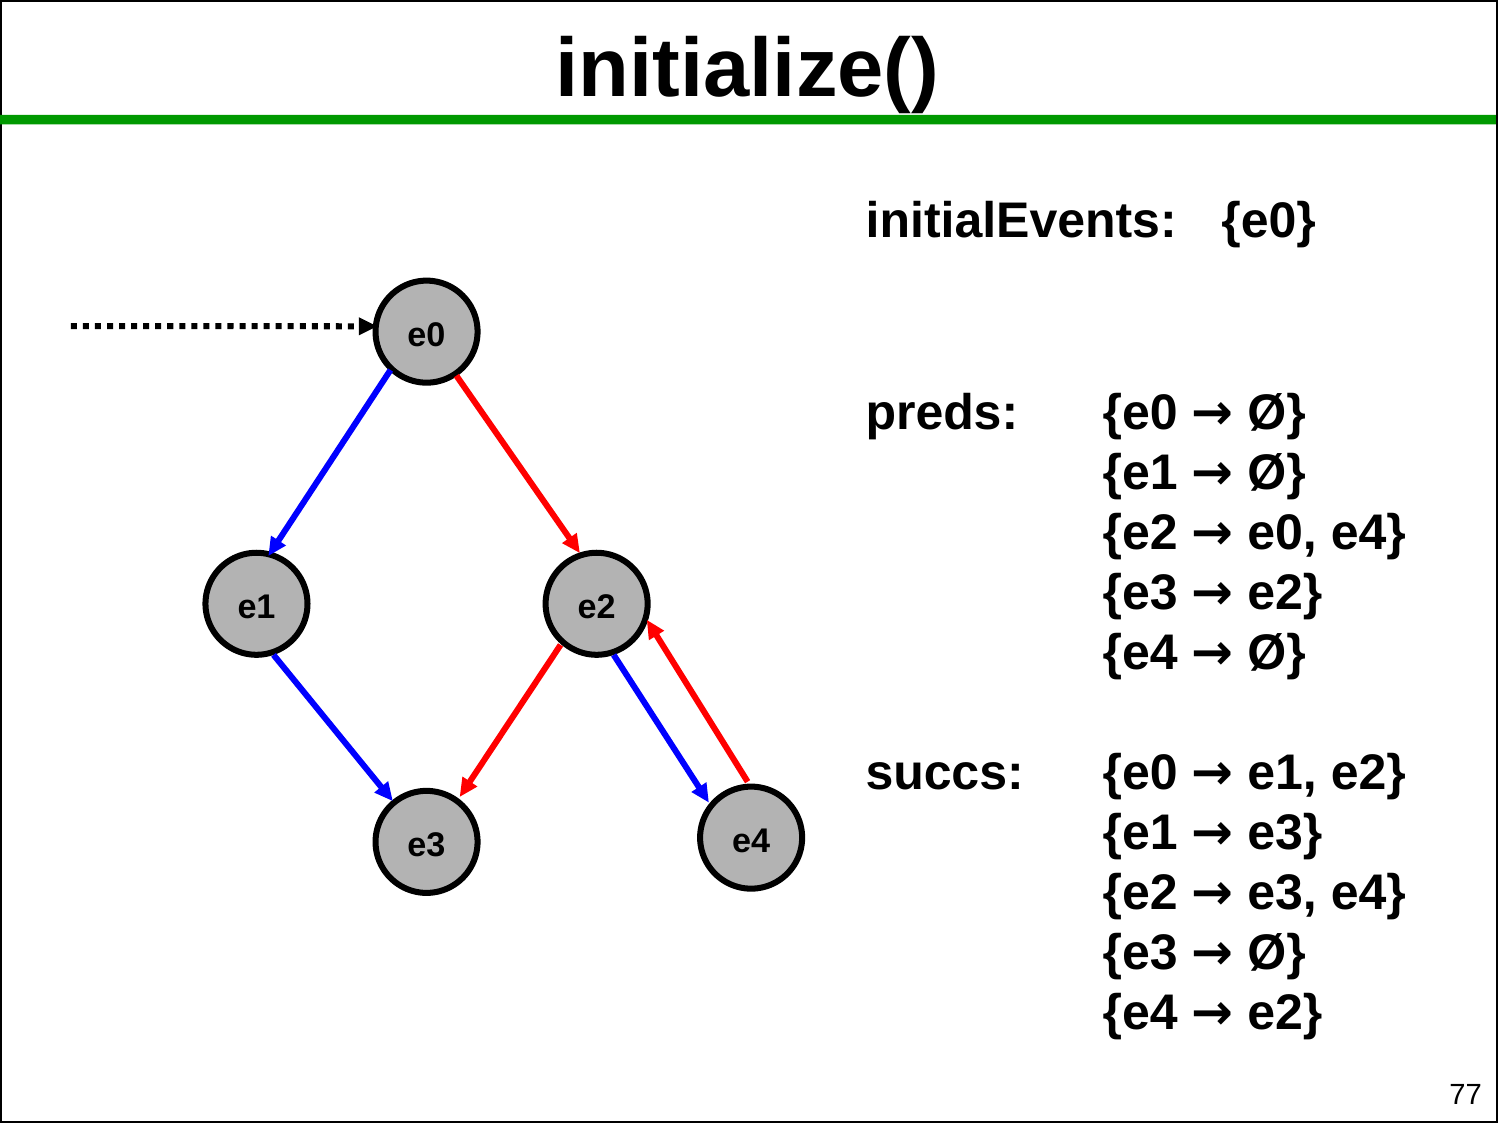

initialize()
initialEvents: 	{e0}
e0

preds:	{e0 → Ø}
		{e1 → Ø}
		{e2 → e0, e4}
		{e3 → e2}
		{e4 → Ø}

succs:	{e0 → e1, e2}
		{e1 → e3}
		{e2 → e3, e4}
		{e3 → Ø}
		{e4 → e2}

e1
e2

e4
e3
77